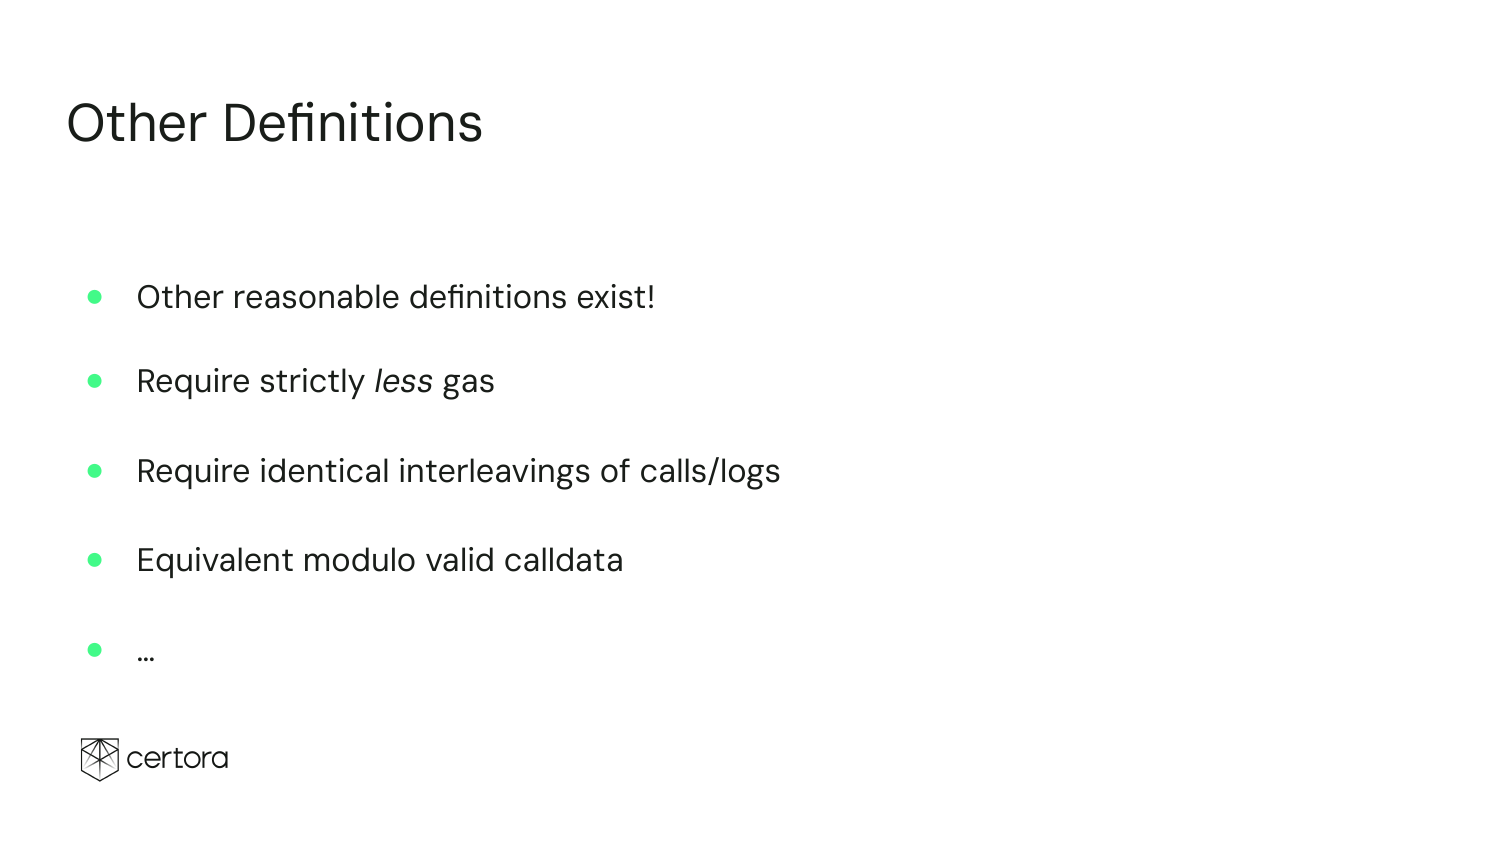

# Other Definitions
Other reasonable definitions exist!
Require strictly less gas
Require identical interleavings of calls/logs
Equivalent modulo valid calldata
…